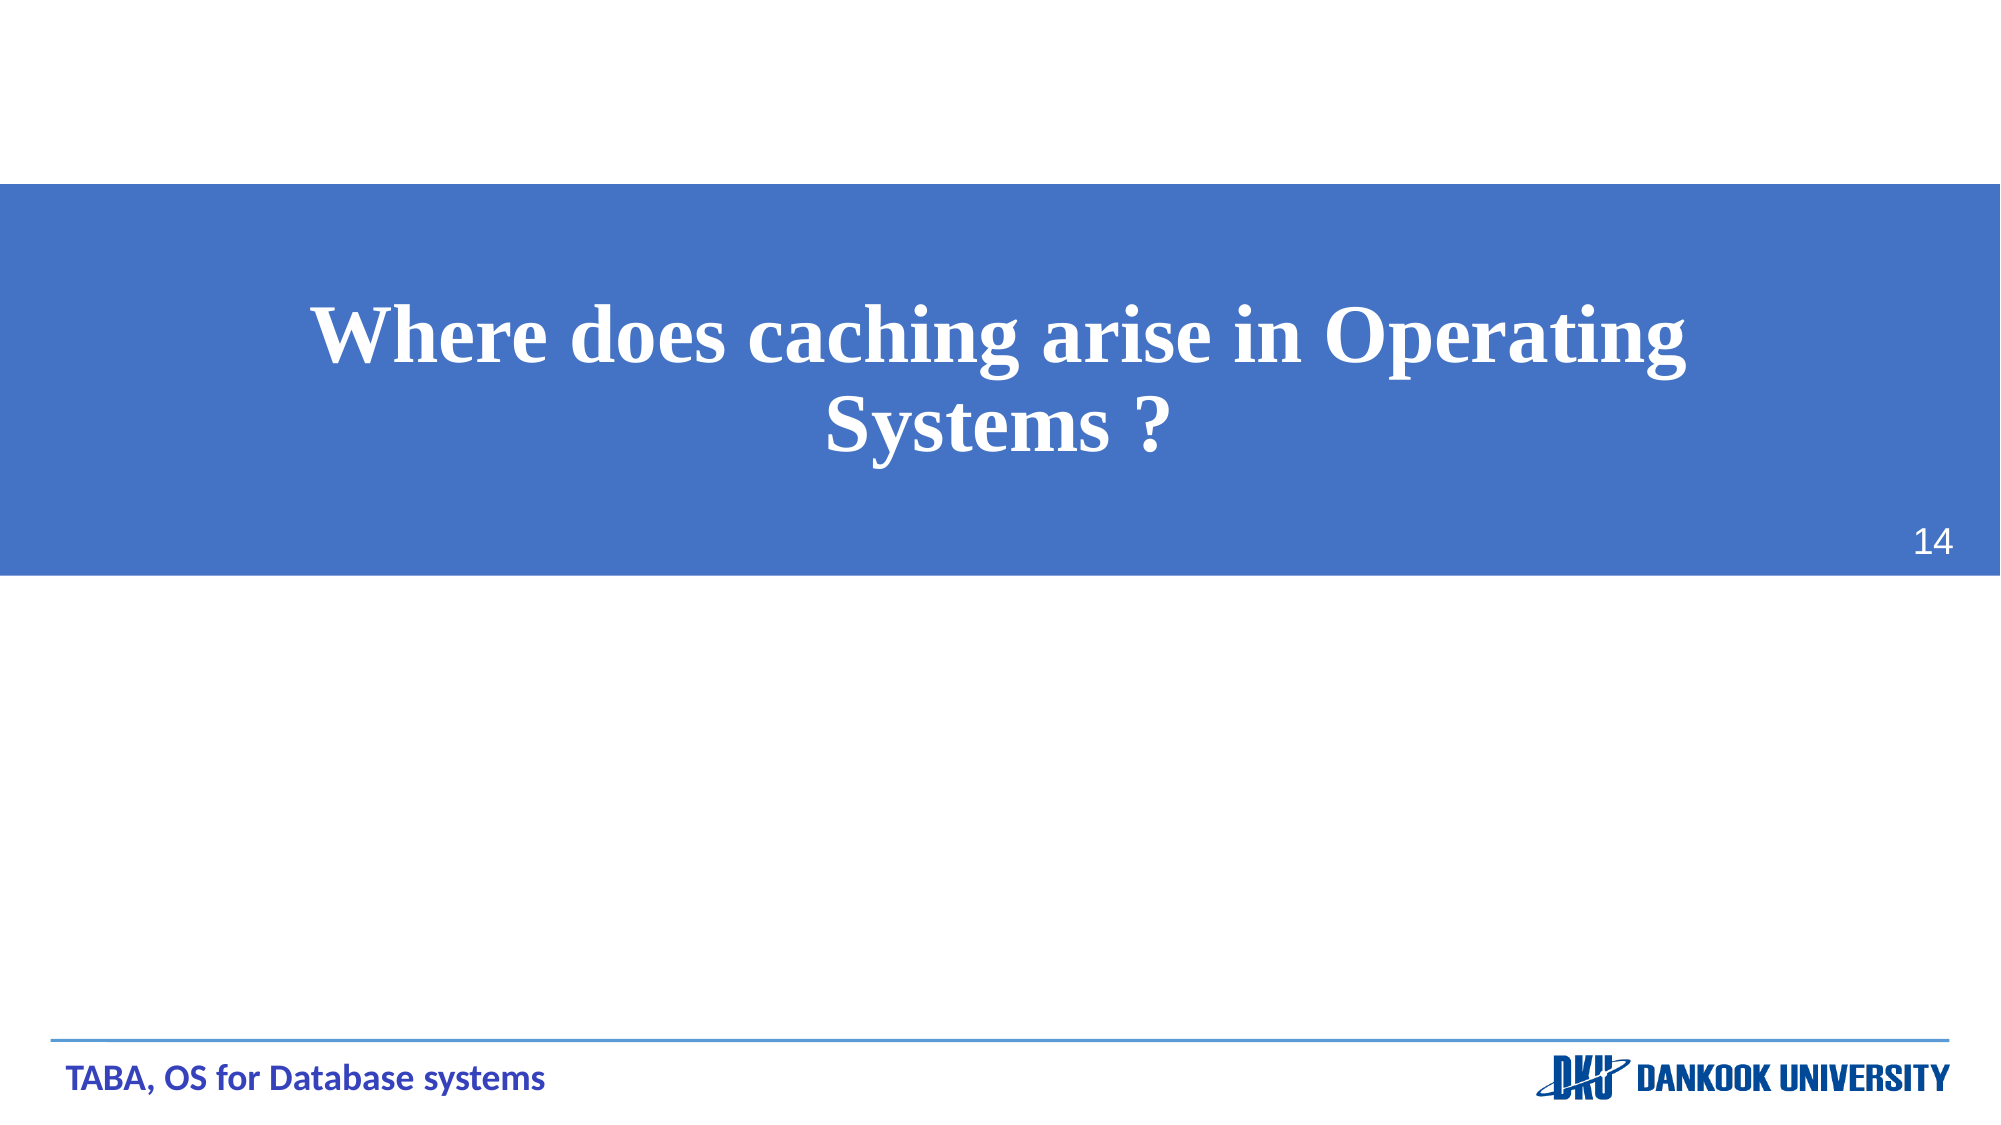

# Where does caching arise in Operating Systems ?
14
TABA, OS for Database systems